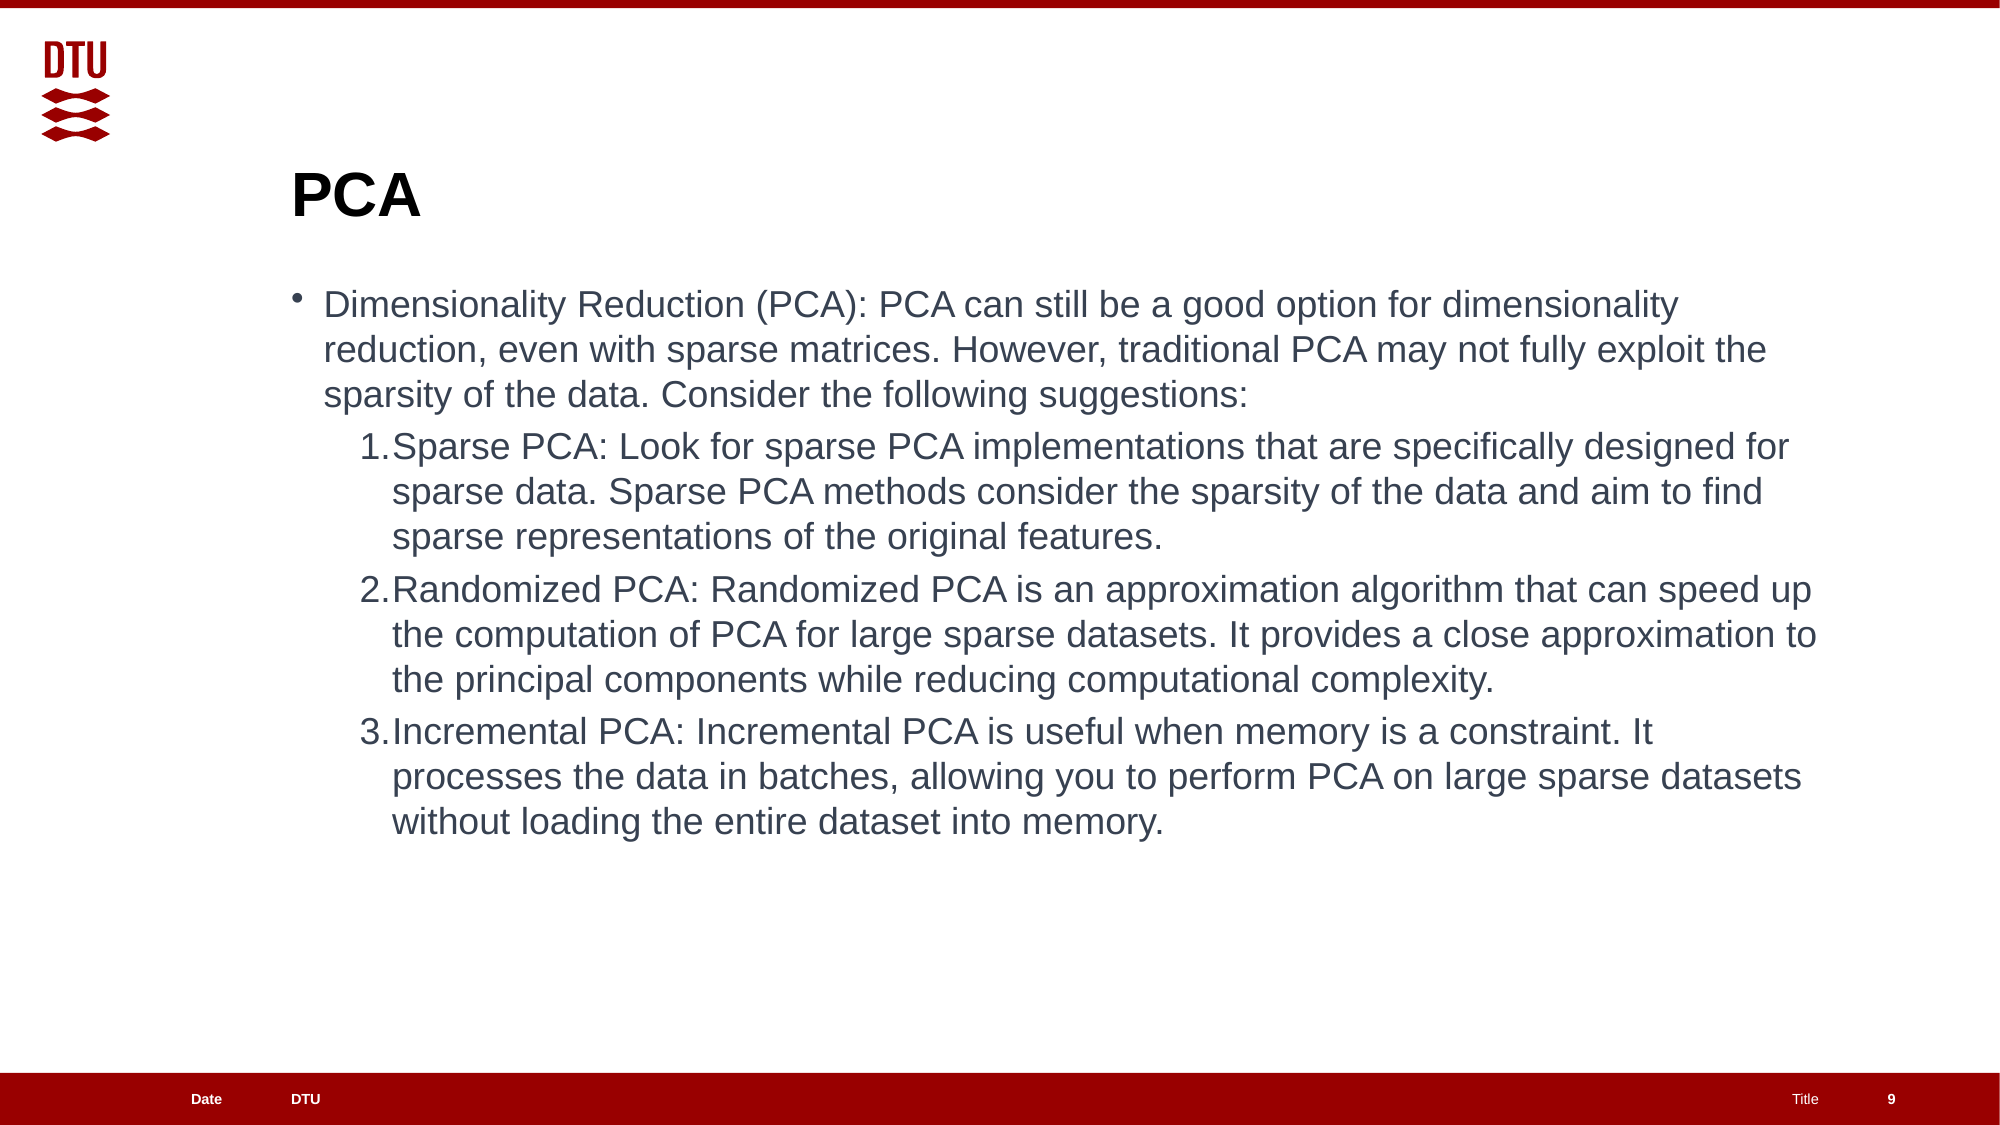

# PCA
Dimensionality Reduction (PCA): PCA can still be a good option for dimensionality reduction, even with sparse matrices. However, traditional PCA may not fully exploit the sparsity of the data. Consider the following suggestions:
Sparse PCA: Look for sparse PCA implementations that are specifically designed for sparse data. Sparse PCA methods consider the sparsity of the data and aim to find sparse representations of the original features.
Randomized PCA: Randomized PCA is an approximation algorithm that can speed up the computation of PCA for large sparse datasets. It provides a close approximation to the principal components while reducing computational complexity.
Incremental PCA: Incremental PCA is useful when memory is a constraint. It processes the data in batches, allowing you to perform PCA on large sparse datasets without loading the entire dataset into memory.

9